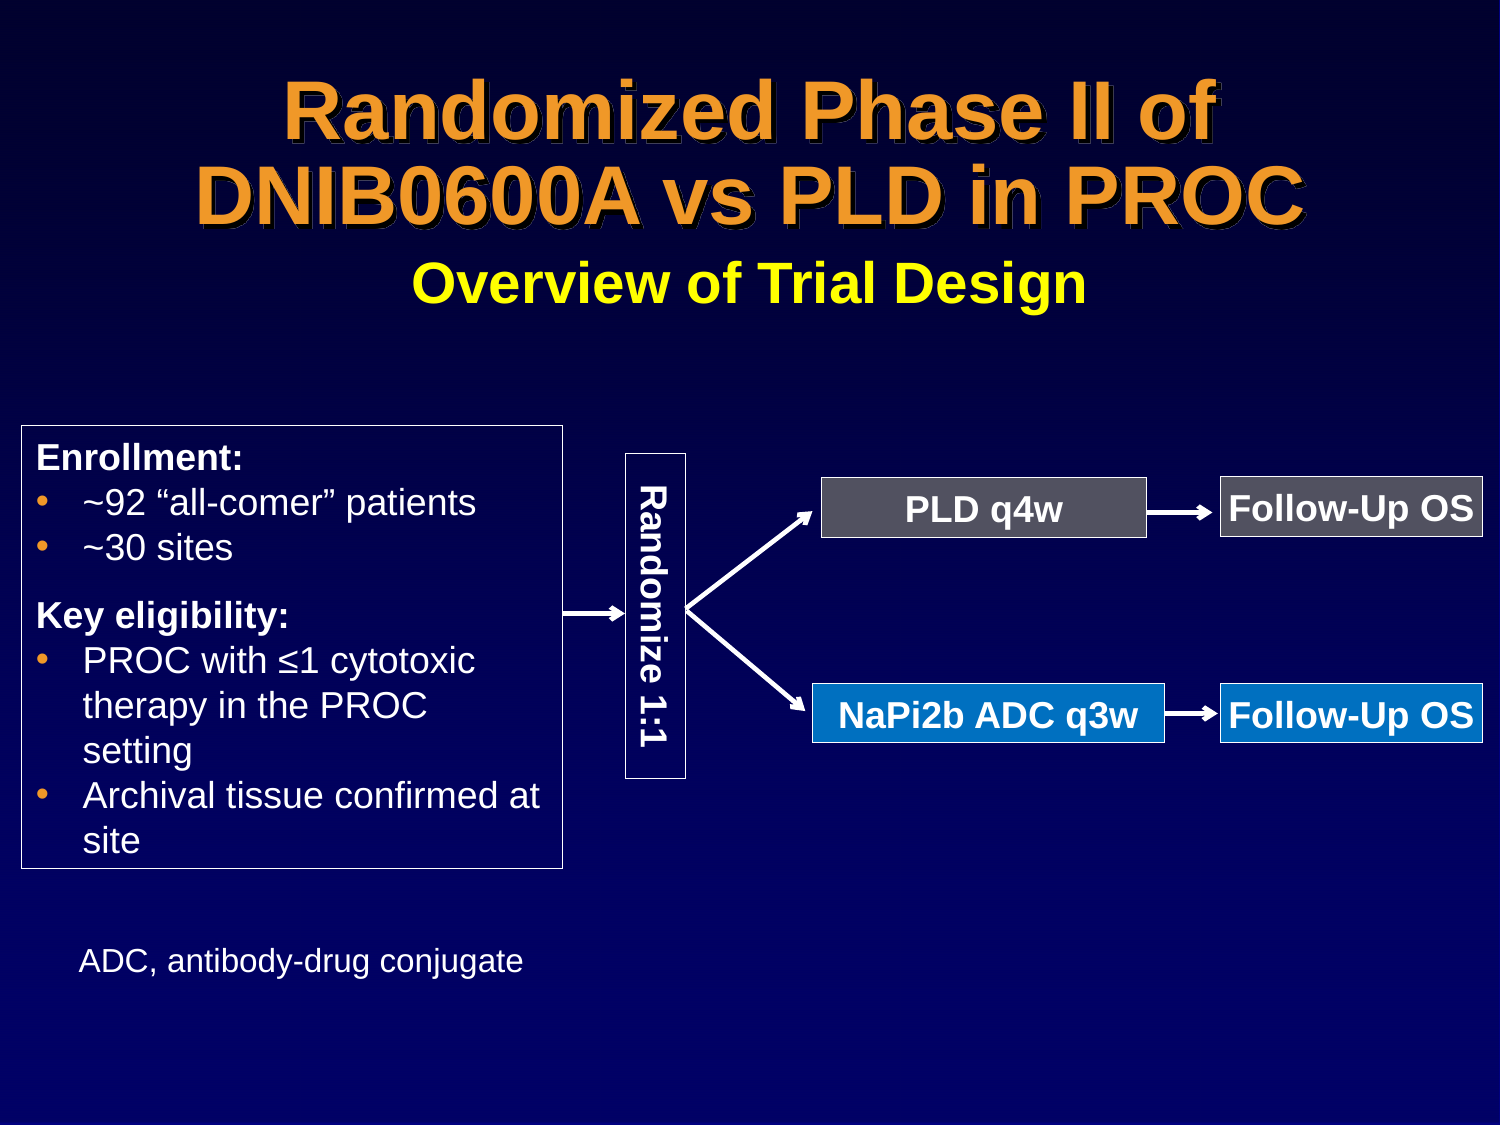

# Randomized Phase II of DNIB0600A vs PLD in PROC
Overview of Trial Design
Enrollment:
~92 “all-comer” patients
~30 sites

Key eligibility:
PROC with ≤1 cytotoxic therapy in the PROC setting
Archival tissue confirmed at site
Follow-Up OS
PLD q4w
Randomize 1:1
NaPi2b ADC q3w
Follow-Up OS
ADC, antibody-drug conjugate